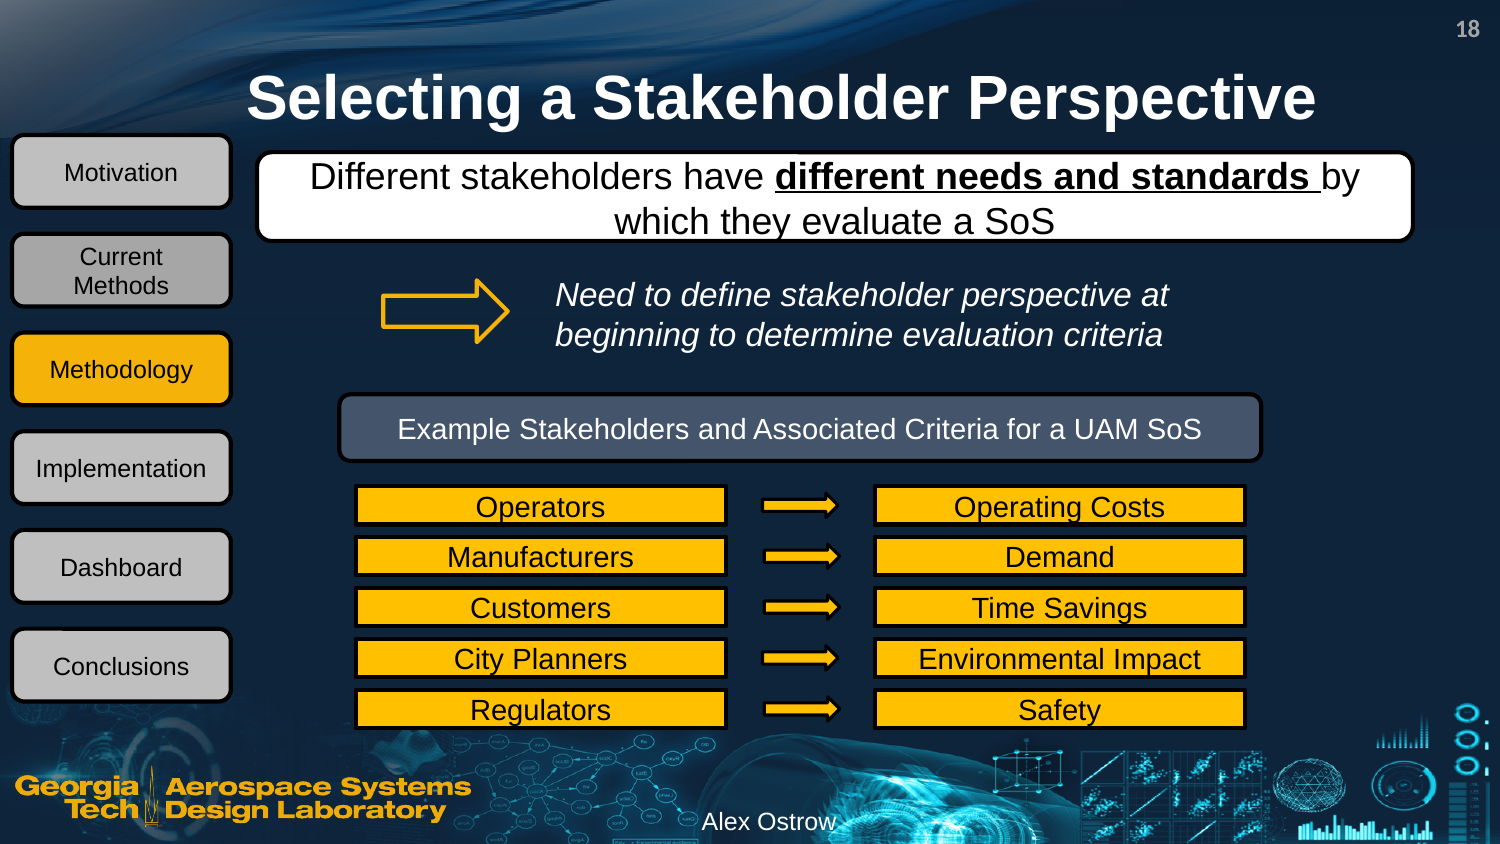

18
# Selecting a Stakeholder Perspective
Motivation
Different stakeholders have different needs and standards by which they evaluate a SoS
Current Methods
Need to define stakeholder perspective at beginning to determine evaluation criteria

Methodology
Example Stakeholders and Associated Criteria for a UAM SoS
Implementation
Operators
Operating Costs

Dashboard
Manufacturers
Demand

Customers
Time Savings

Conclusions
City Planners
Environmental Impact

Regulators
Safety

Alex Ostrow